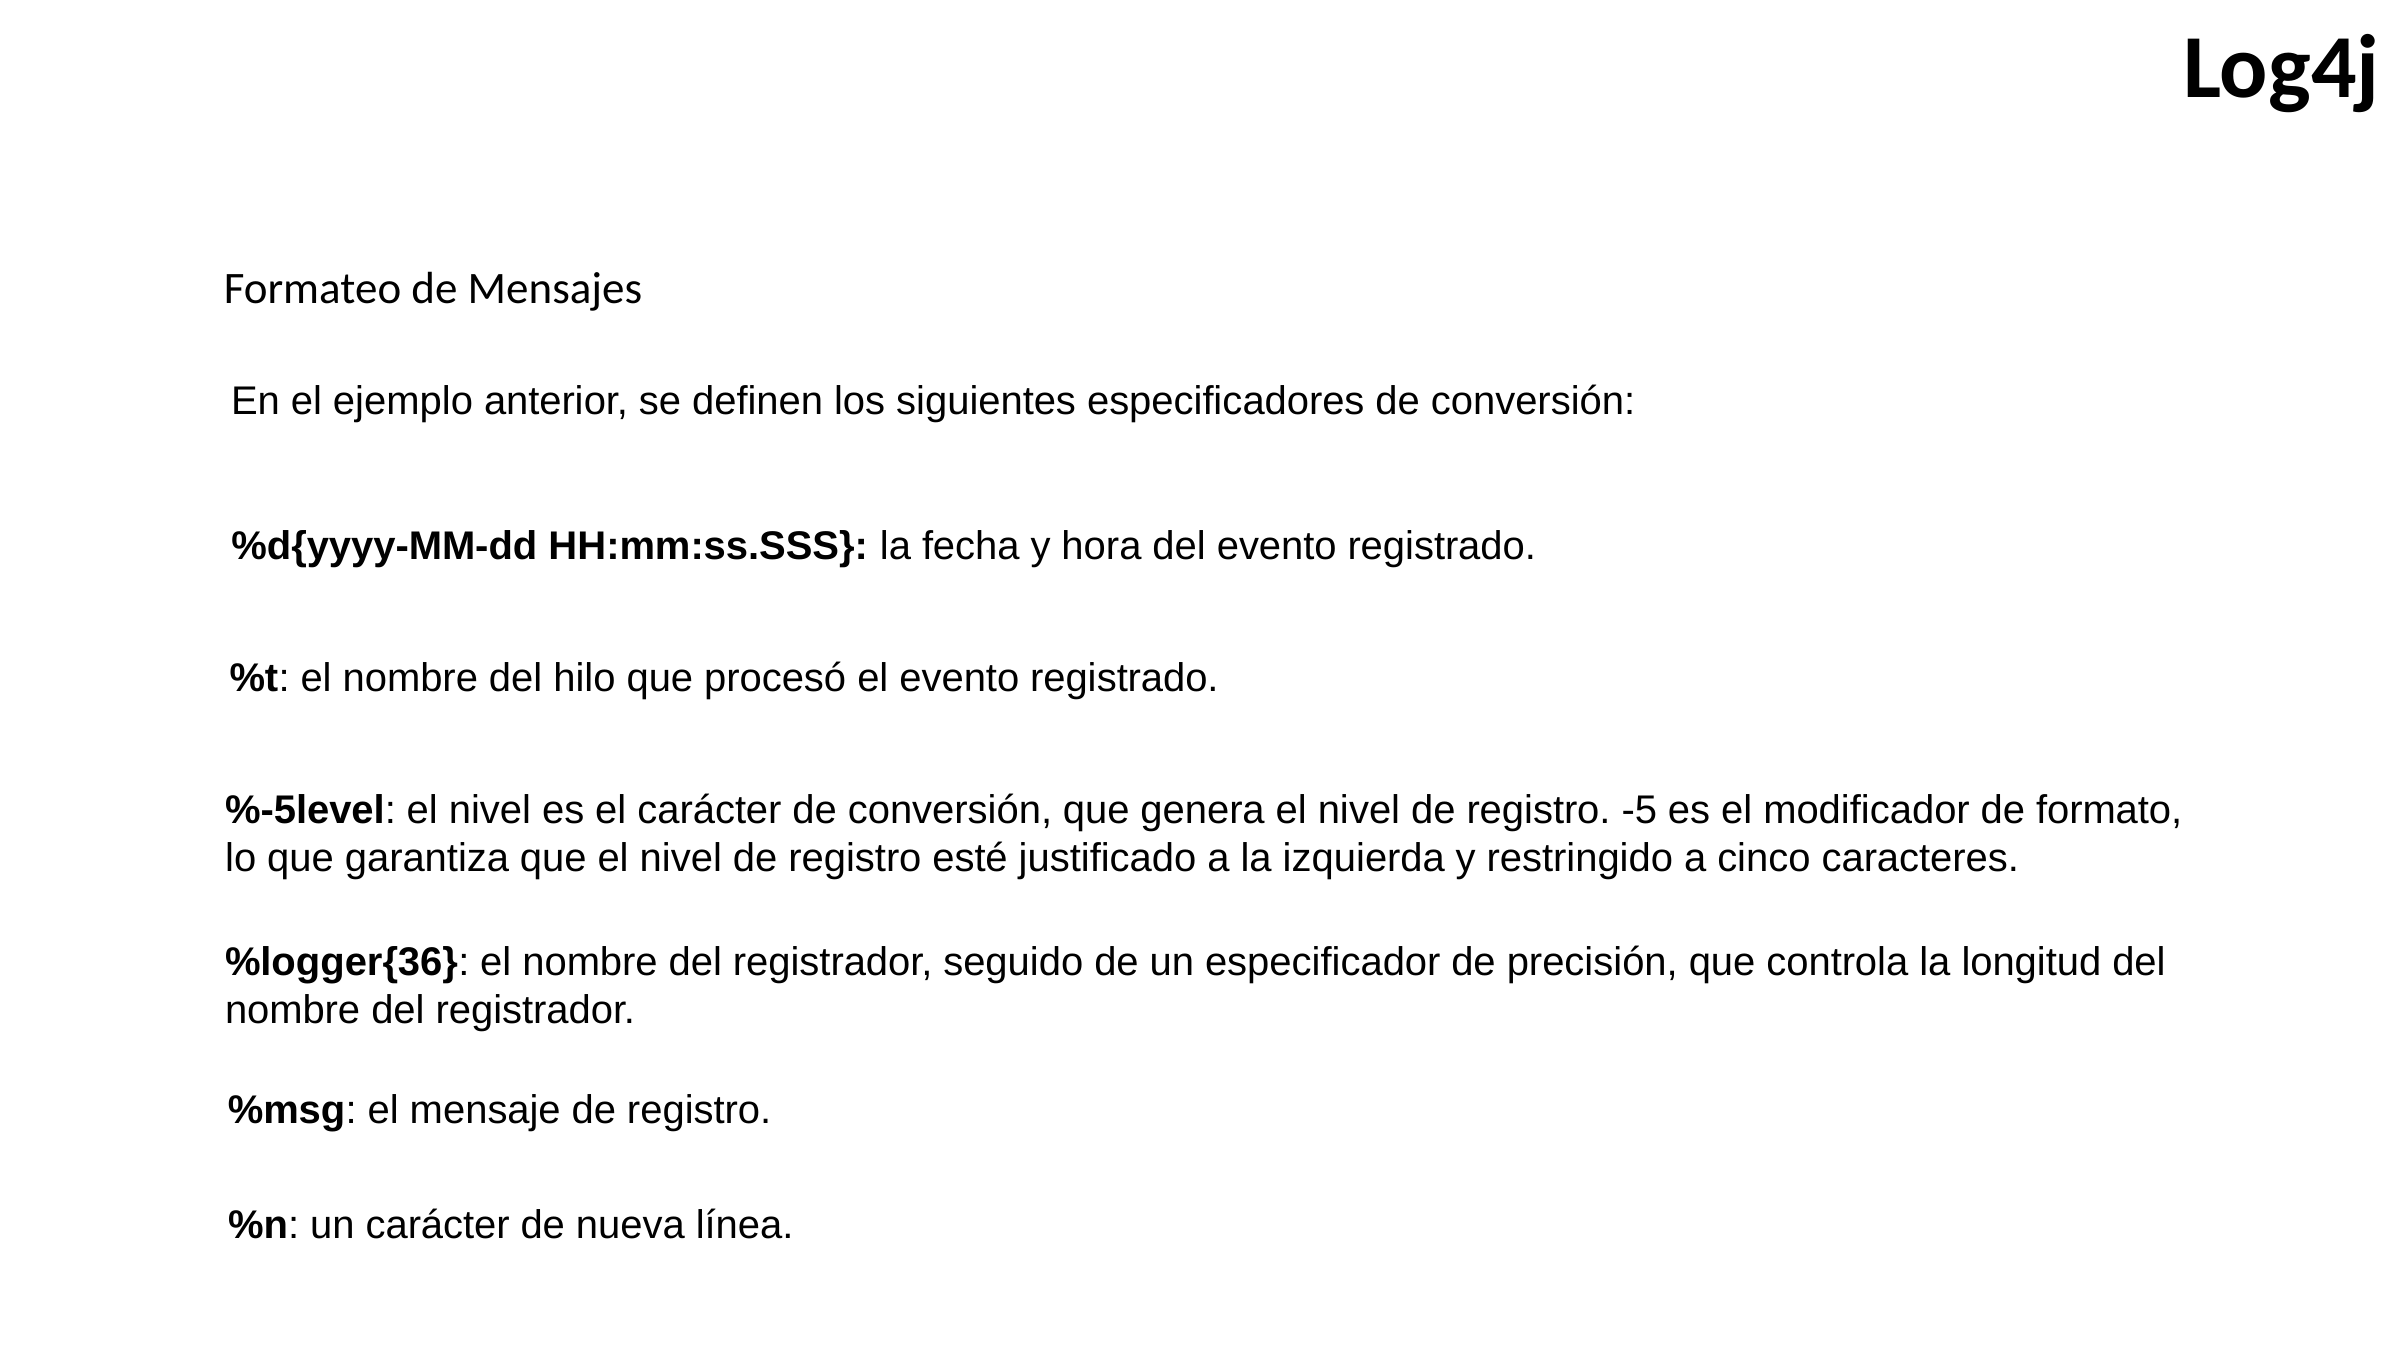

Log4j
Formateo de Mensajes
En el ejemplo anterior, se definen los siguientes especificadores de conversión:
%d{yyyy-MM-dd HH:mm:ss.SSS}: la fecha y hora del evento registrado.
%t: el nombre del hilo que procesó el evento registrado.
%-5level: el nivel es el carácter de conversión, que genera el nivel de registro. -5 es el modificador de formato, lo que garantiza que el nivel de registro esté justificado a la izquierda y restringido a cinco caracteres.
%logger{36}: el nombre del registrador, seguido de un especificador de precisión, que controla la longitud del nombre del registrador.
%msg: el mensaje de registro.
%n: un carácter de nueva línea.